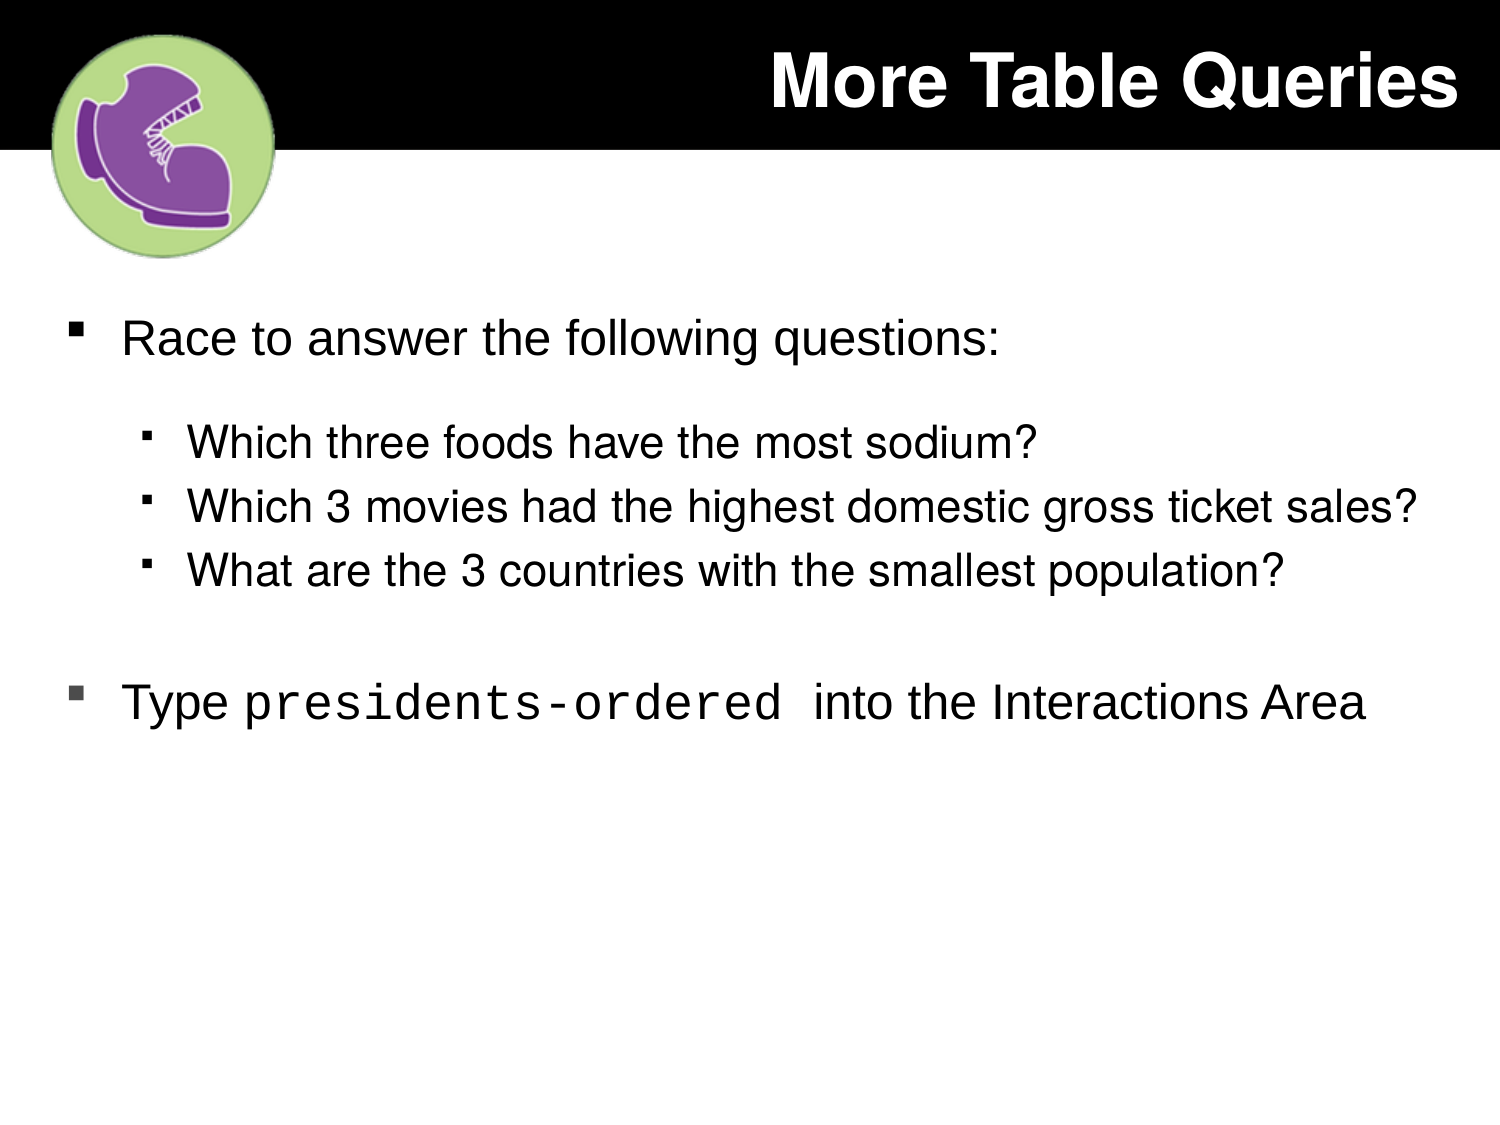

More Table Queries
Race to answer the following questions:
Which three foods have the most sodium?
Which 3 movies had the highest domestic gross ticket sales?
What are the 3 countries with the smallest population?

Type presidents-ordered into the Interactions Area